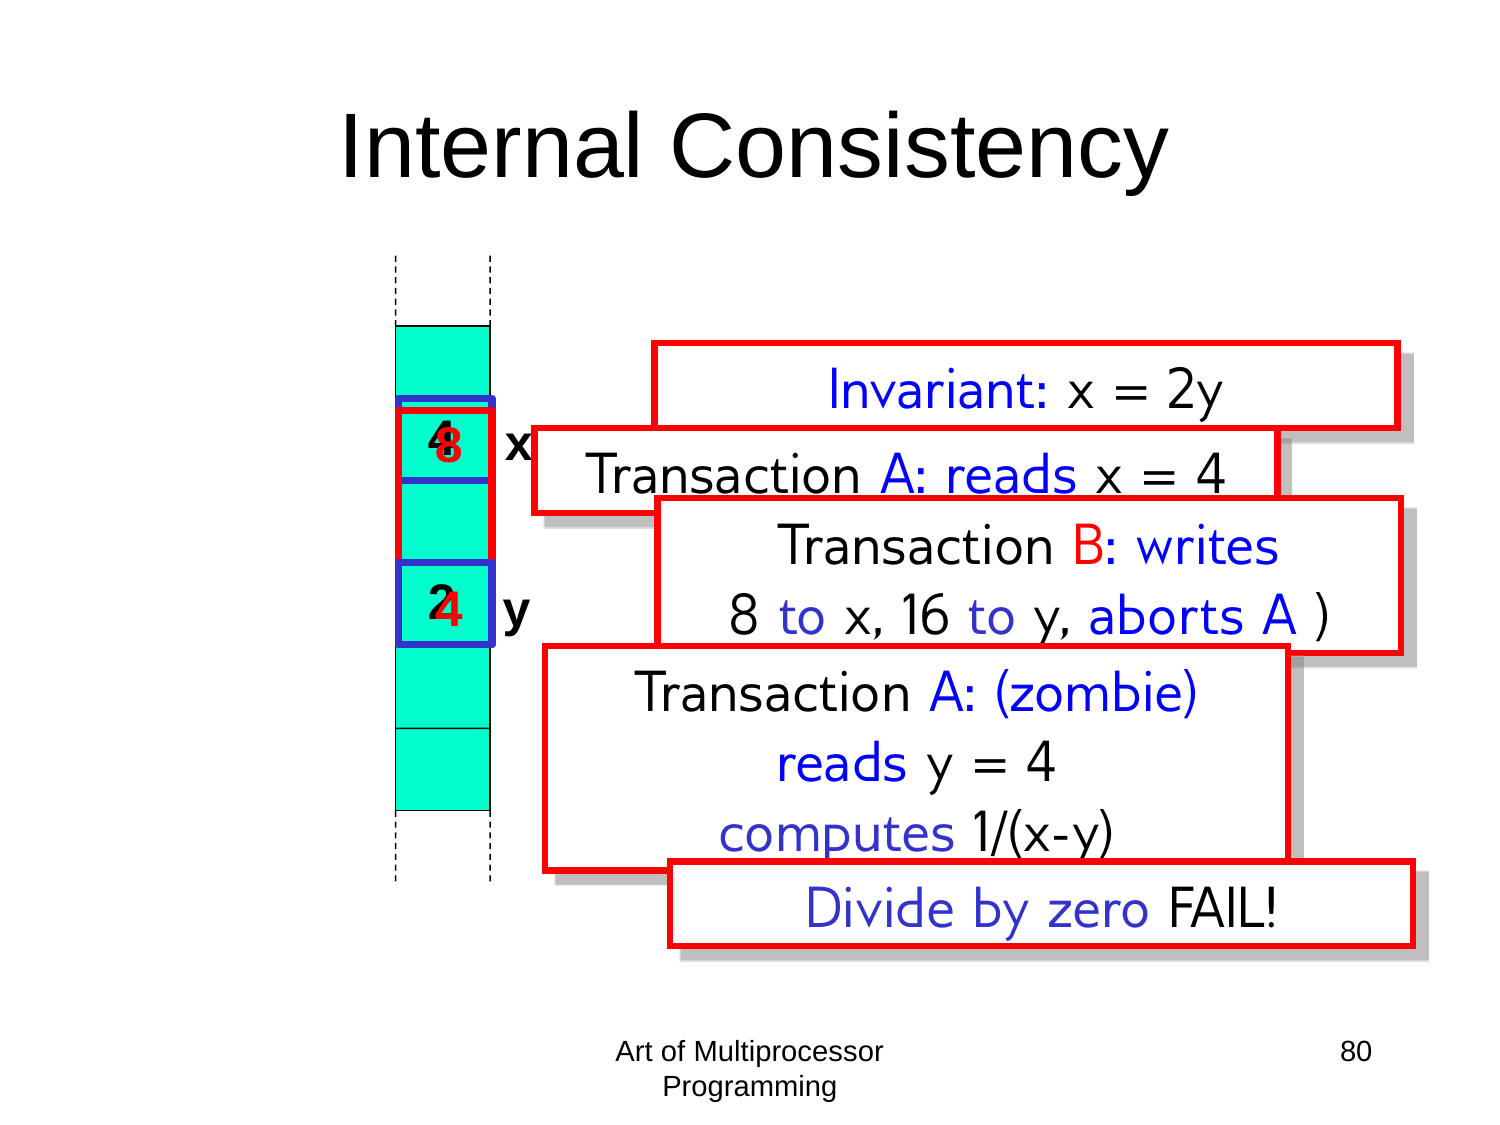

# Internal Consistency

Invariant: x = 2y

4
x
8
4

Transaction A: reads x = 4

Transaction B: writes
8 to x, 16 to y, aborts A )

2

y

Transaction A: (zombie)
reads y = 4
computes 1/(x-y)

Divide by zero FAIL!
Art of Multiprocessor Programming
80